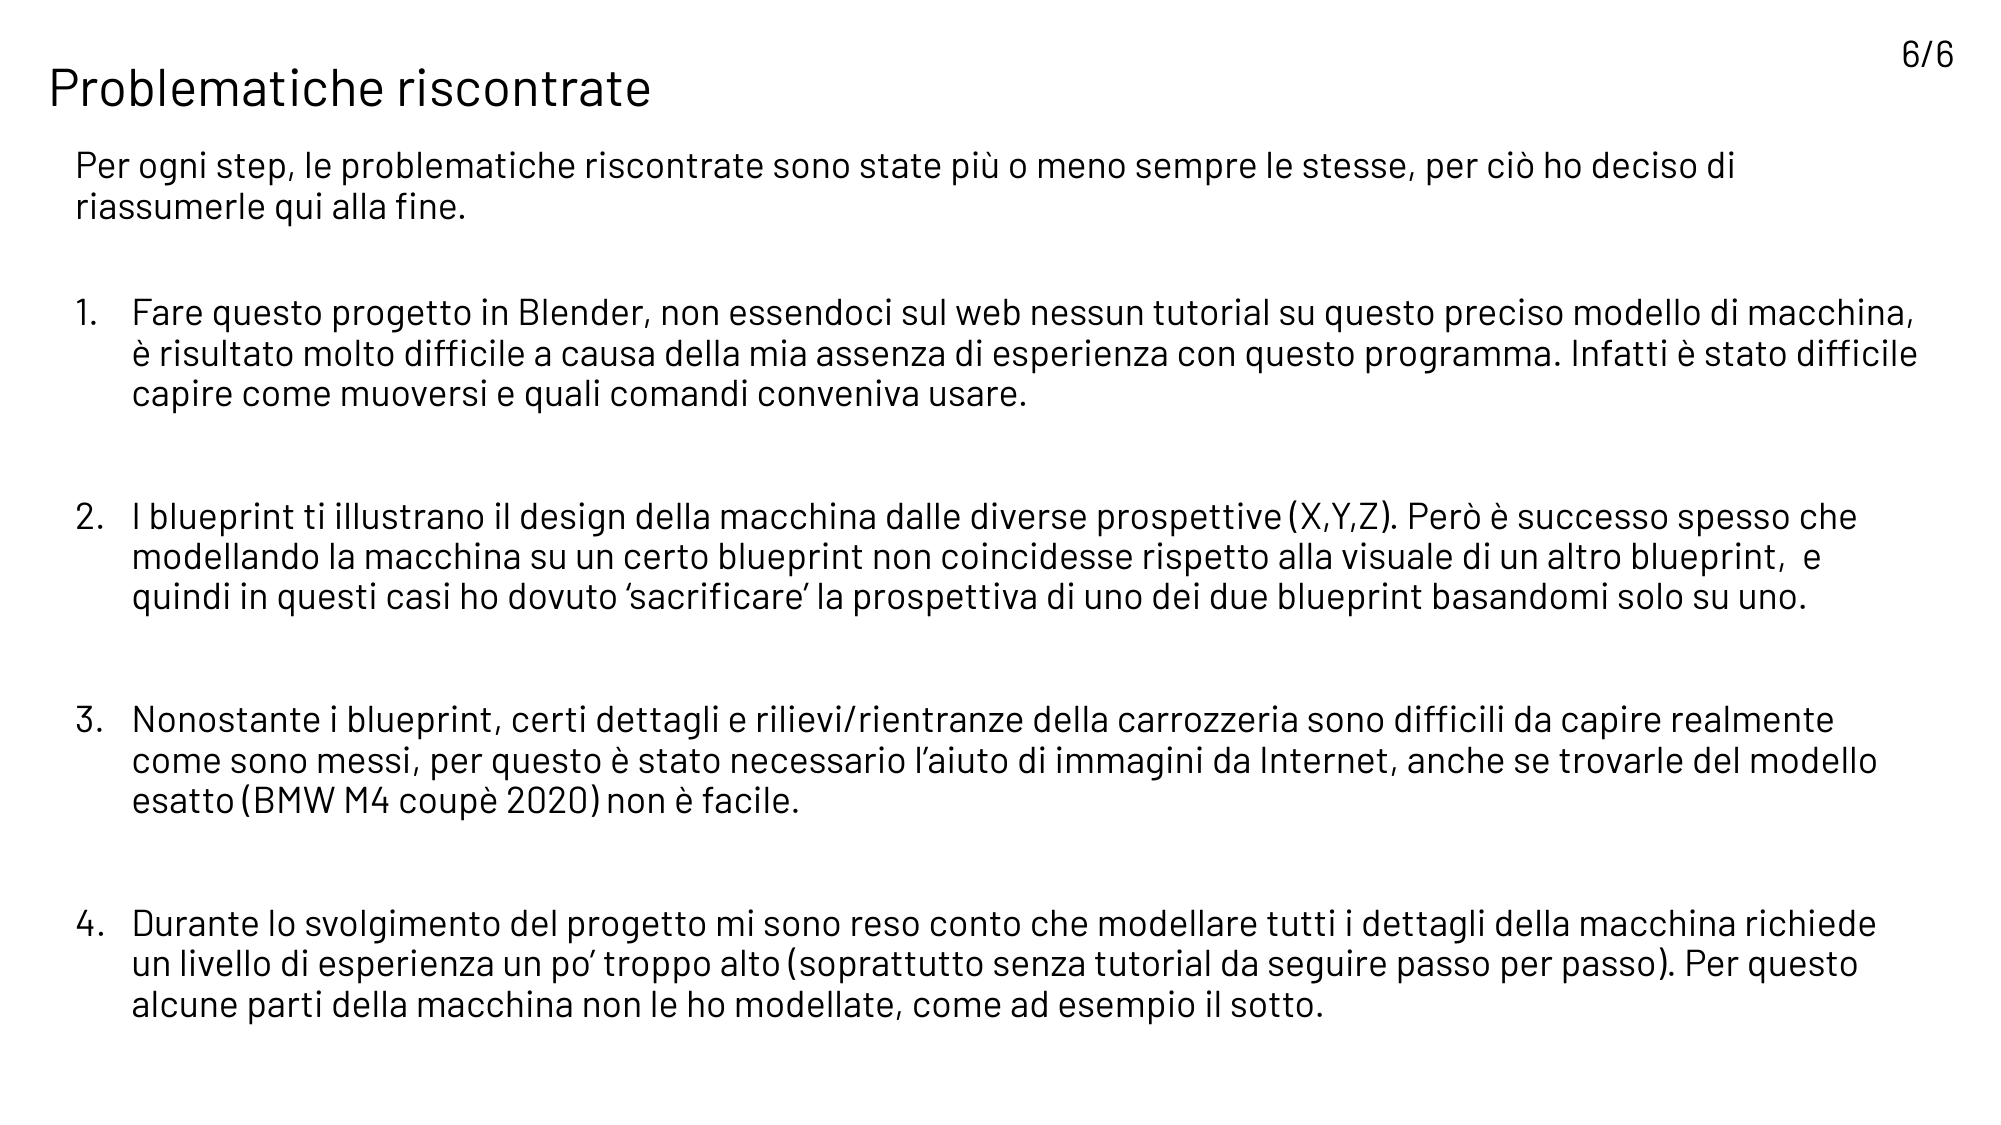

# Problematiche riscontrate
6/6
Per ogni step, le problematiche riscontrate sono state più o meno sempre le stesse, per ciò ho deciso di riassumerle qui alla fine.
Fare questo progetto in Blender, non essendoci sul web nessun tutorial su questo preciso modello di macchina, è risultato molto difficile a causa della mia assenza di esperienza con questo programma. Infatti è stato difficile capire come muoversi e quali comandi conveniva usare.

I blueprint ti illustrano il design della macchina dalle diverse prospettive (X,Y,Z). Però è successo spesso che modellando la macchina su un certo blueprint non coincidesse rispetto alla visuale di un altro blueprint,  e quindi in questi casi ho dovuto ‘sacrificare’ la prospettiva di uno dei due blueprint basandomi solo su uno.

Nonostante i blueprint, certi dettagli e rilievi/rientranze della carrozzeria sono difficili da capire realmente come sono messi, per questo è stato necessario l’aiuto di immagini da Internet, anche se trovarle del modello esatto (BMW M4 coupè 2020) non è facile.

Durante lo svolgimento del progetto mi sono reso conto che modellare tutti i dettagli della macchina richiede un livello di esperienza un po’ troppo alto (soprattutto senza tutorial da seguire passo per passo). Per questo alcune parti della macchina non le ho modellate, come ad esempio il sotto.